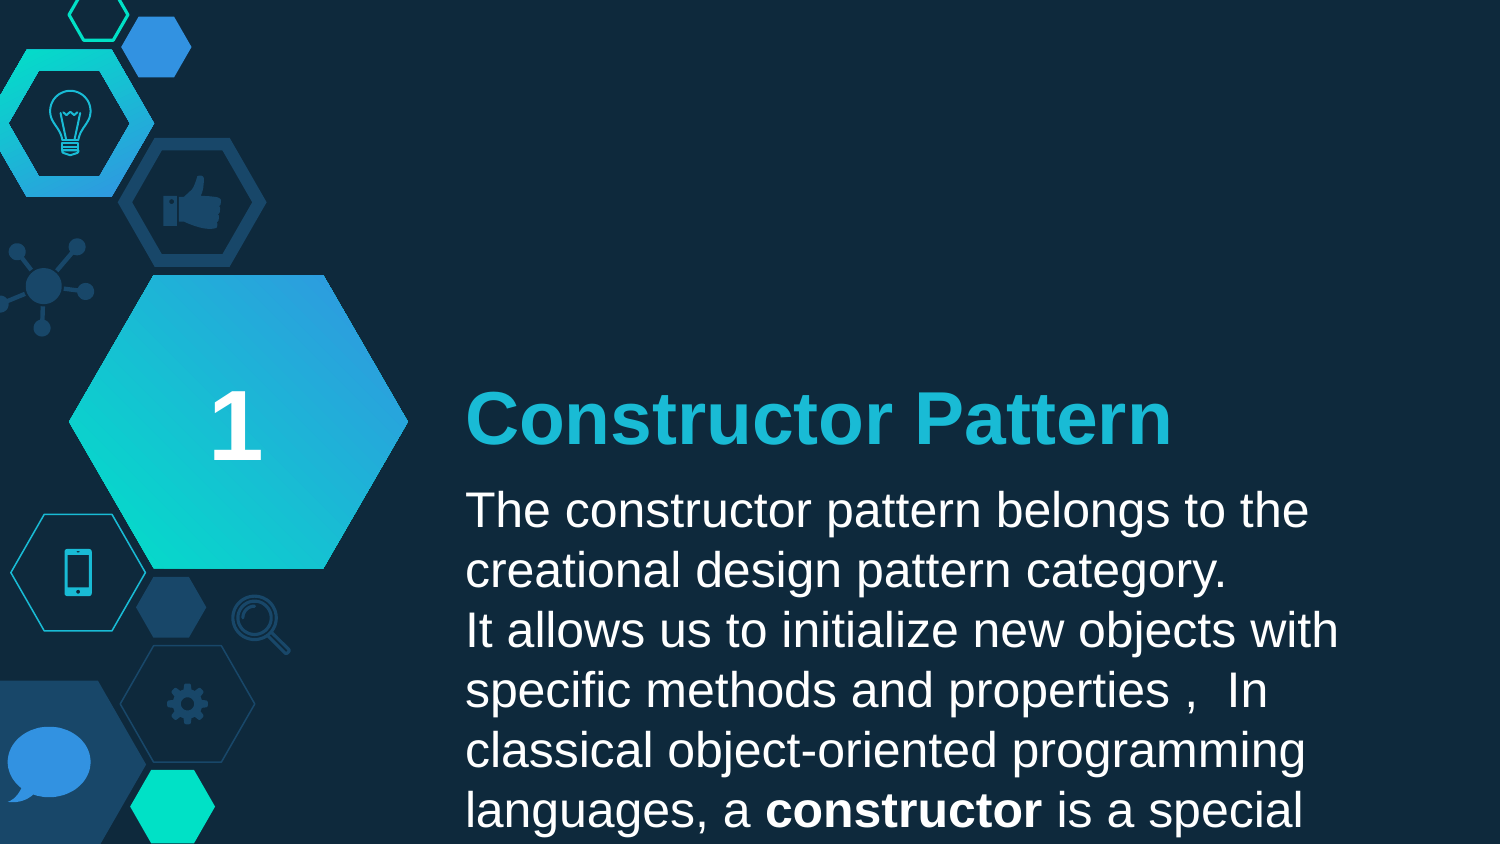

1
# Constructor Pattern
The constructor pattern belongs to the creational design pattern category. It allows us to initialize new objects with specific methods and properties ,  In classical object-oriented programming languages, a constructor is a special method